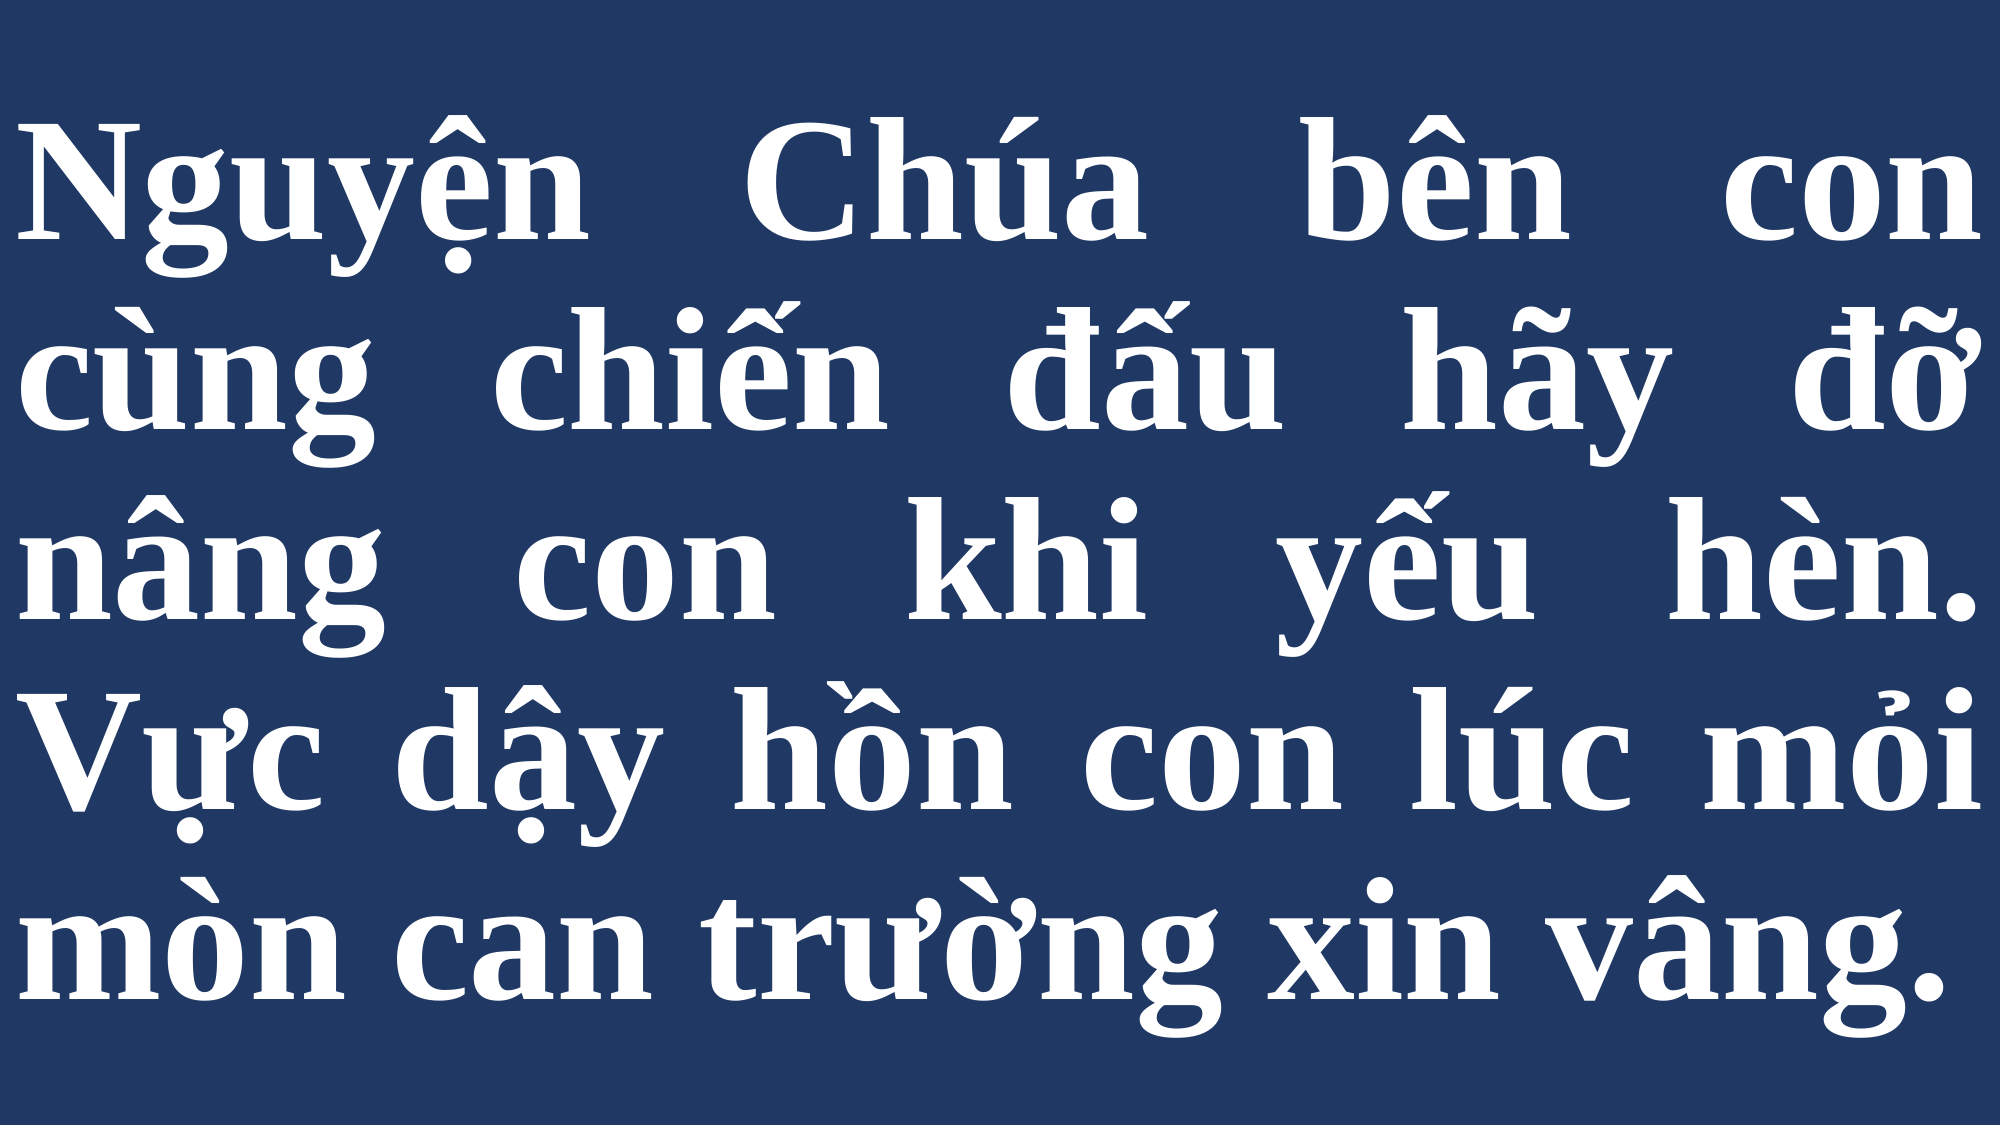

# Nguyện Chúa bên con cùng chiến đấu hãy đỡ nâng con khi yếu hèn. Vực dậy hồn con lúc mỏi mòn can trường xin vâng.